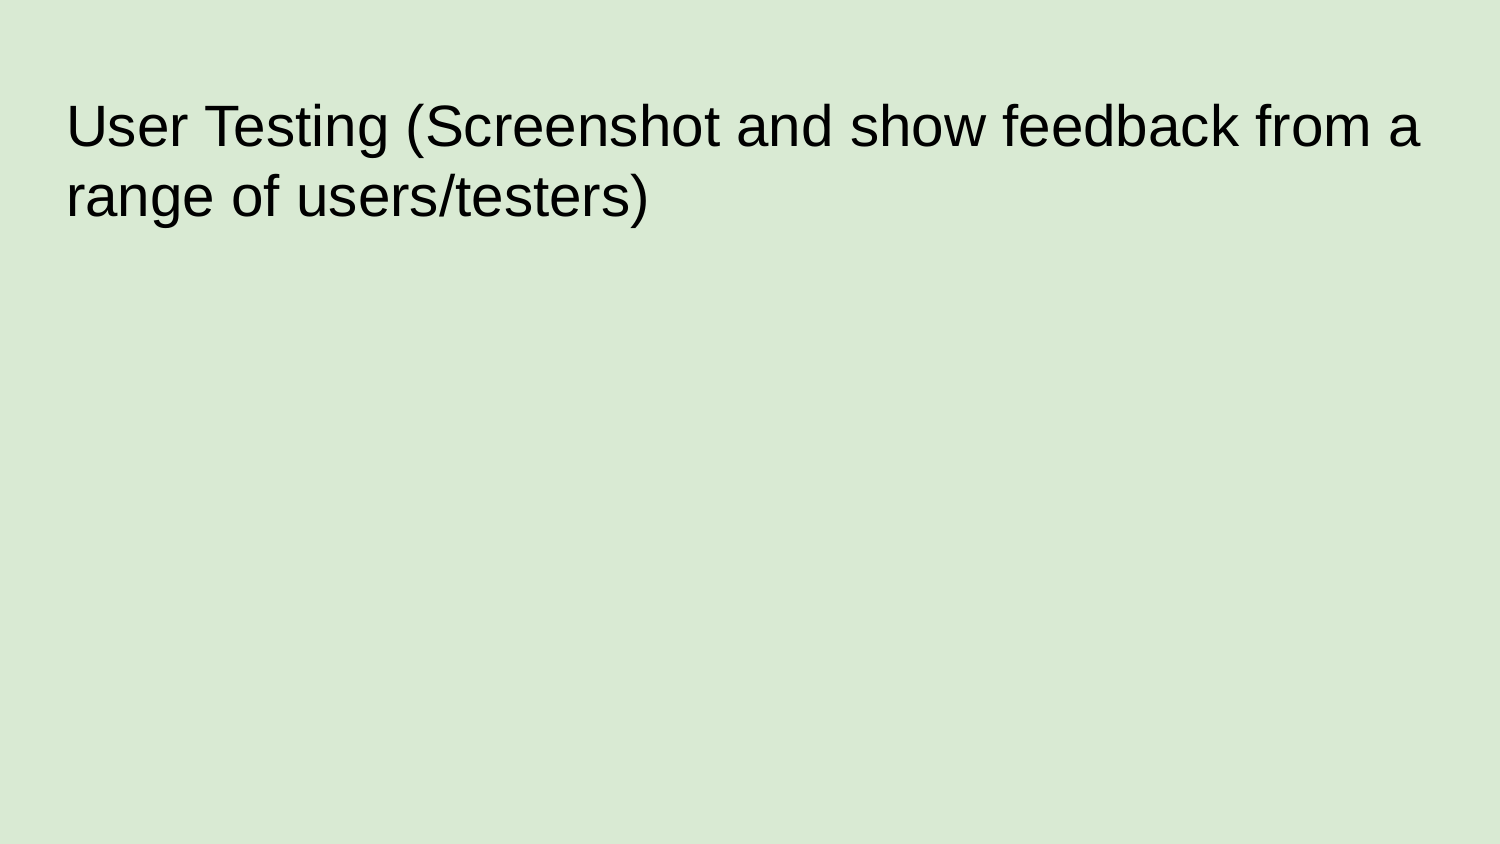

# User Testing (Screenshot and show feedback from a range of users/testers)